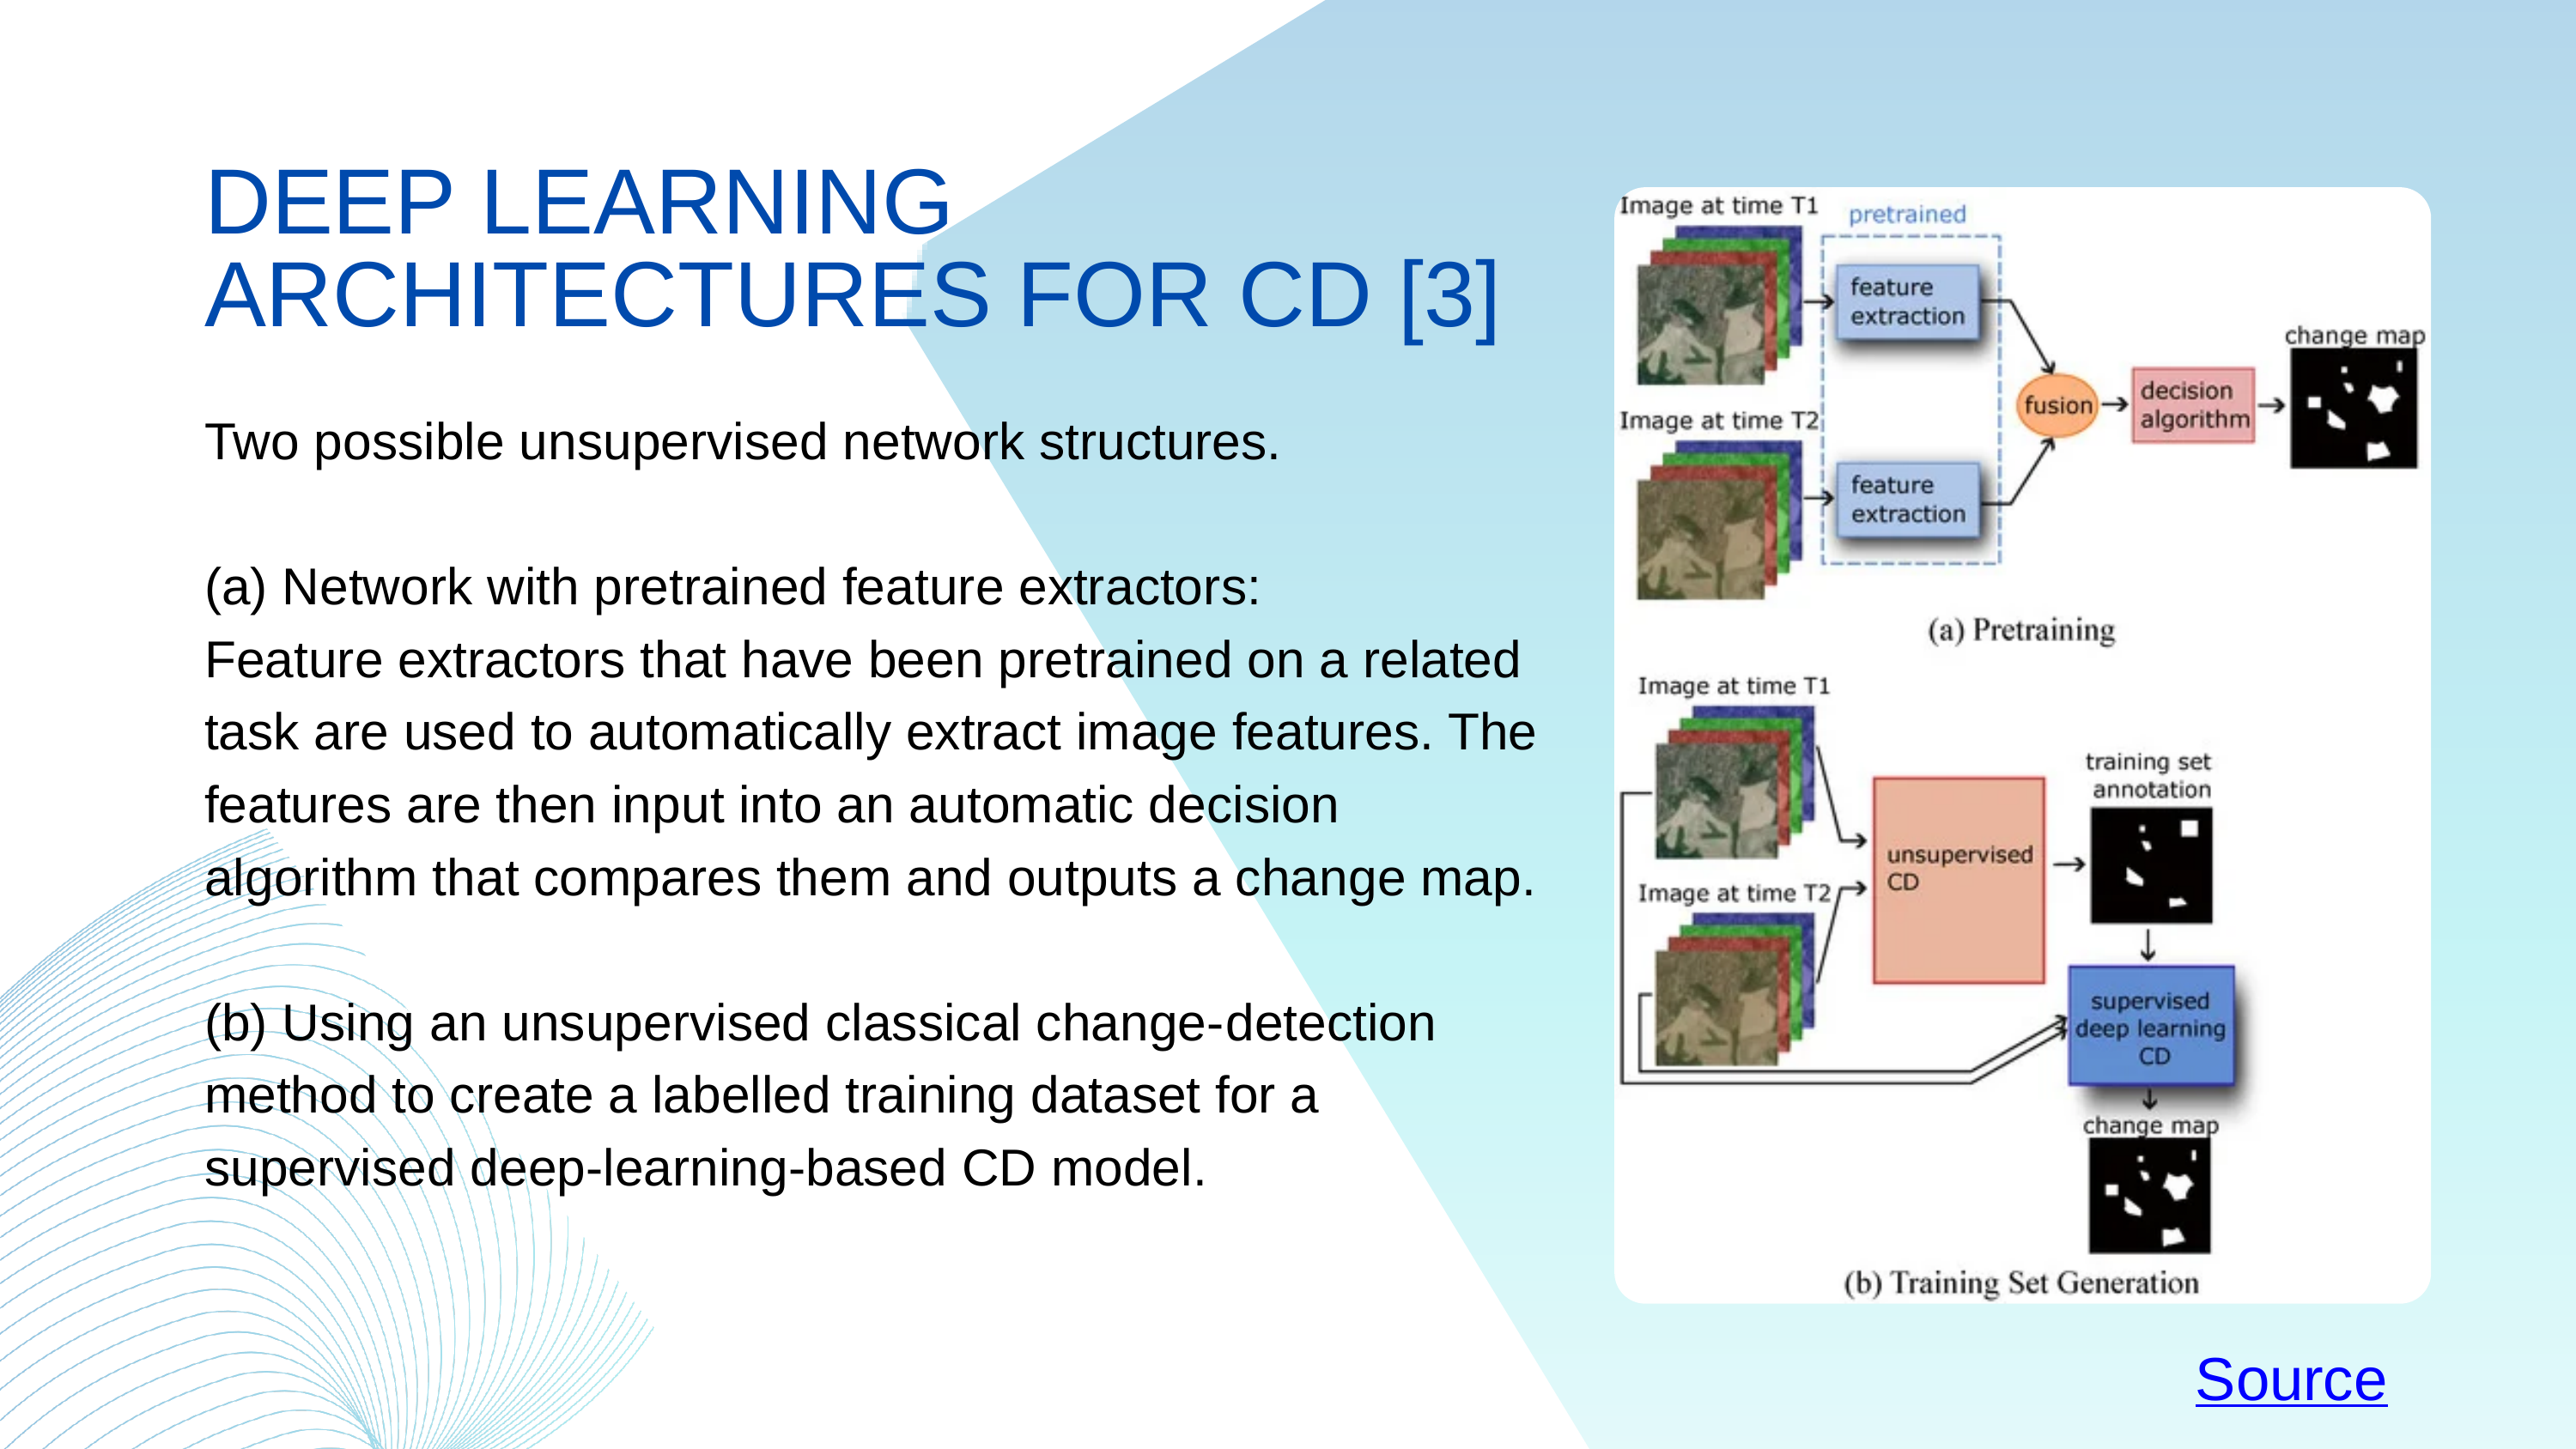

DEEP LEARNING ARCHITECTURES FOR CD [3]

Two possible unsupervised network structures.

(a) Network with pretrained feature extractors:
Feature extractors that have been pretrained on a related task are used to automatically extract image features. The features are then input into an automatic decision algorithm that compares them and outputs a change map.

(b) Using an unsupervised classical change-detection method to create a labelled training dataset for a supervised deep-learning-based CD model.

Source